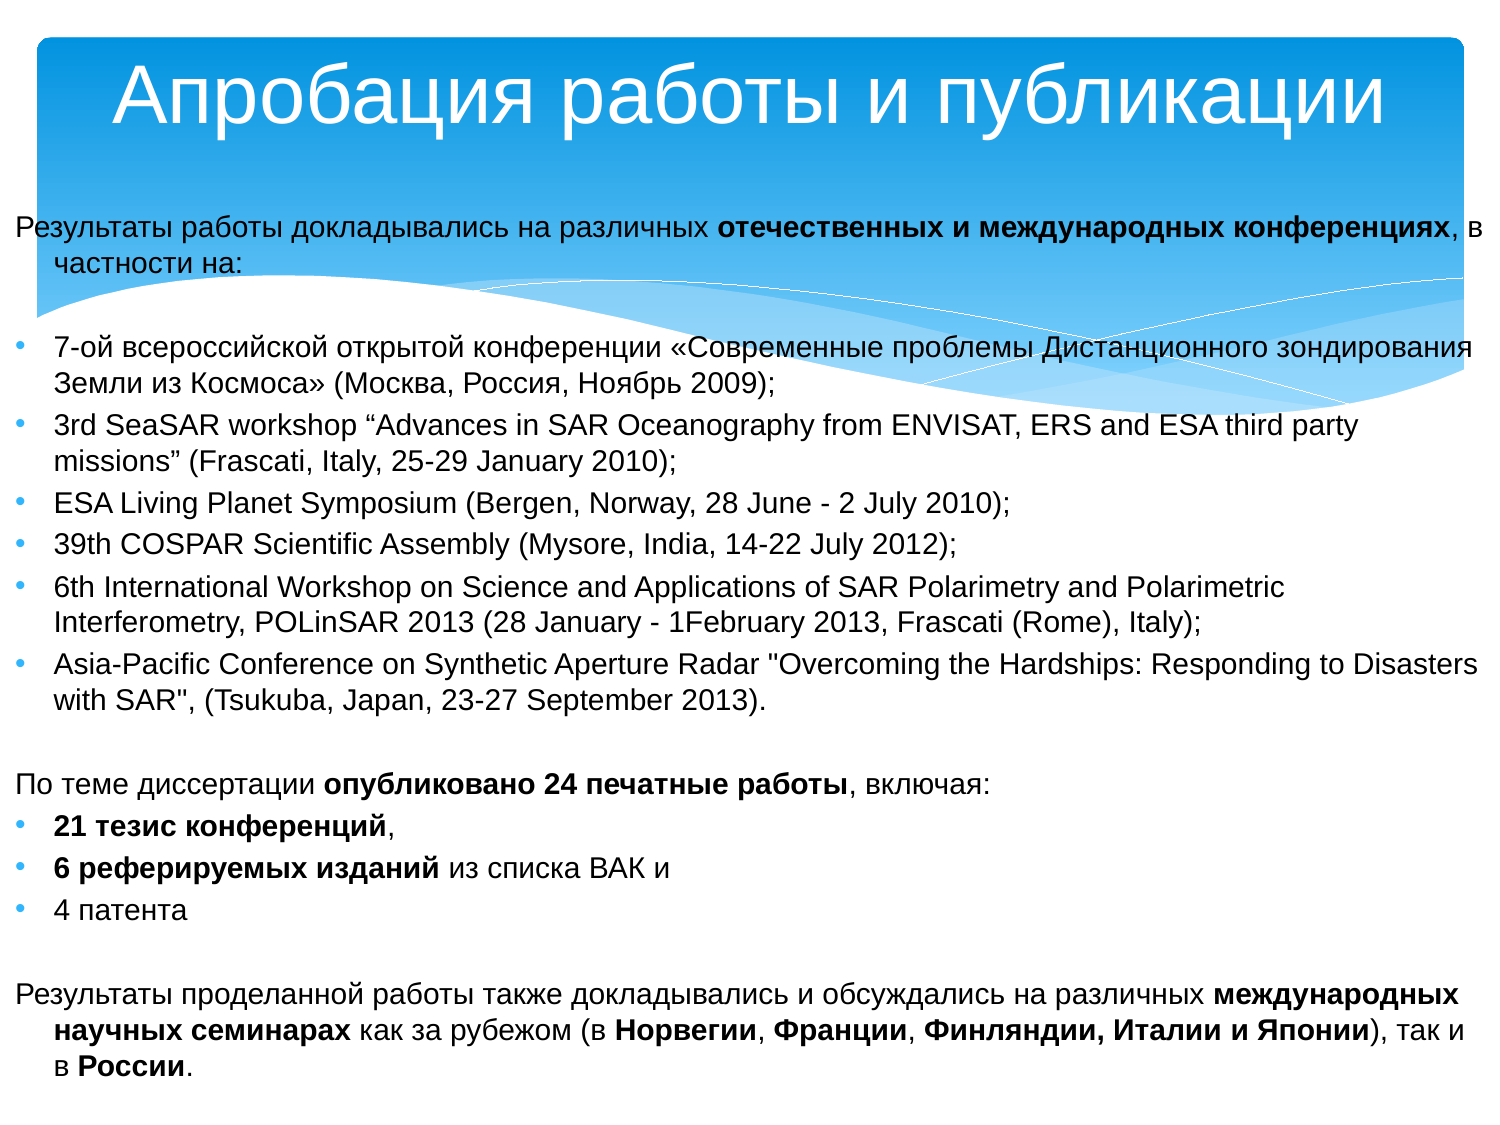

# Апробация работы и публикации
Результаты работы докладывались на различных отечественных и международных конференциях, в частности на:

7-ой всероссийской открытой конференции «Современные проблемы Дистанционного зондирования Земли из Космоса» (Москва, Россия, Ноябрь 2009);
3rd SeaSAR workshop “Advances in SAR Oceanography from ENVISAT, ERS and ESA third party missions” (Frascati, Italy, 25-29 January 2010);
ESA Living Planet Symposium (Bergen, Norway, 28 June - 2 July 2010);
39th COSPAR Scientific Assembly (Mysore, India, 14-22 July 2012);
6th International Workshop on Science and Applications of SAR Polarimetry and Polarimetric Interferometry, POLinSAR 2013 (28 January - 1February 2013, Frascati (Rome), Italy);
Asia-Pacific Conference on Synthetic Aperture Radar "Overcoming the Hardships: Responding to Disasters with SAR", (Tsukuba, Japan, 23-27 September 2013).

По теме диссертации опубликовано 24 печатные работы, включая:
21 тезис конференций,
6 реферируемых изданий из списка ВАК и
4 патента

Результаты проделанной работы также докладывались и обсуждались на различных международных научных семинарах как за рубежом (в Норвегии, Франции, Финляндии, Италии и Японии), так и в России.